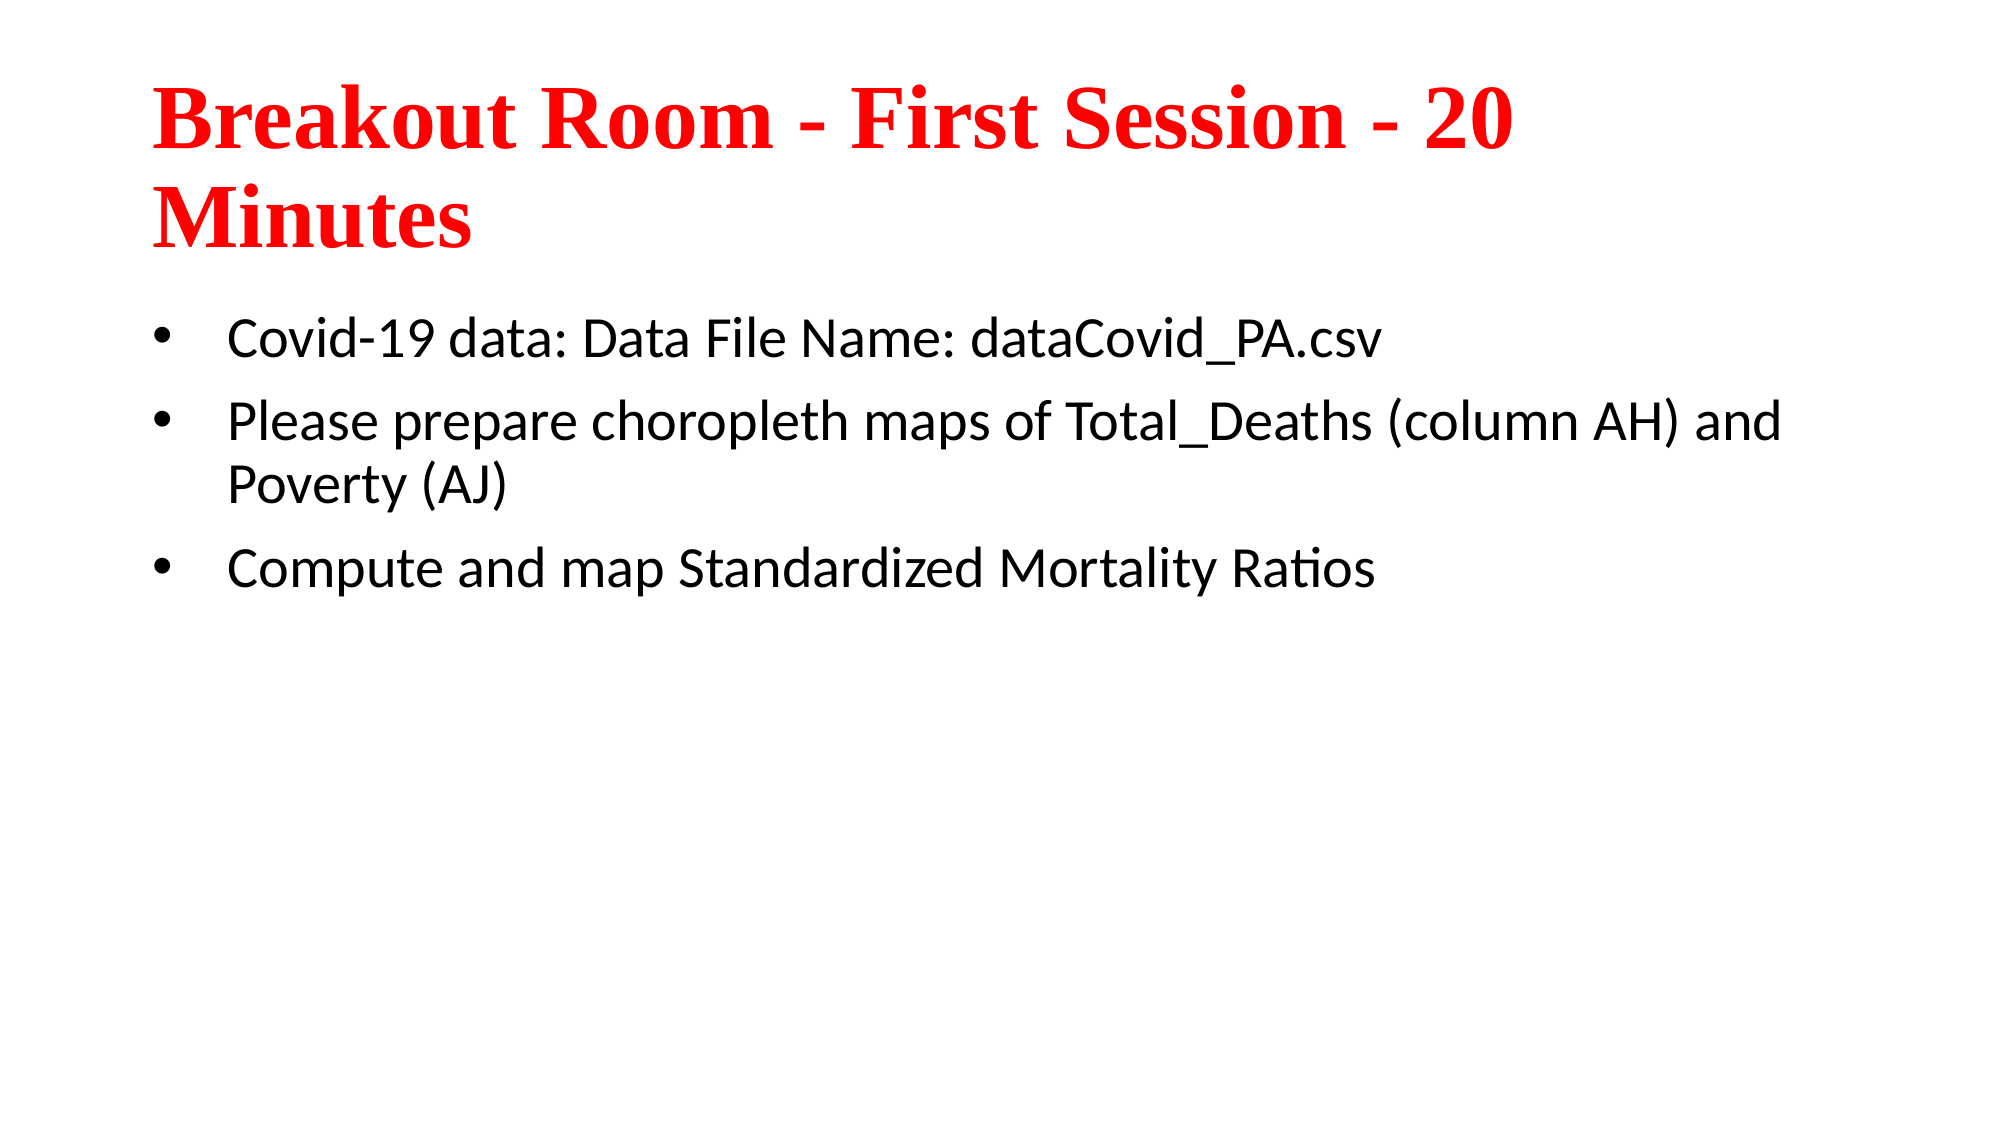

# Breakout Room - First Session - 20 Minutes
Covid-19 data: Data File Name: dataCovid_PA.csv
Please prepare choropleth maps of Total_Deaths (column AH) and Poverty (AJ)
Compute and map Standardized Mortality Ratios